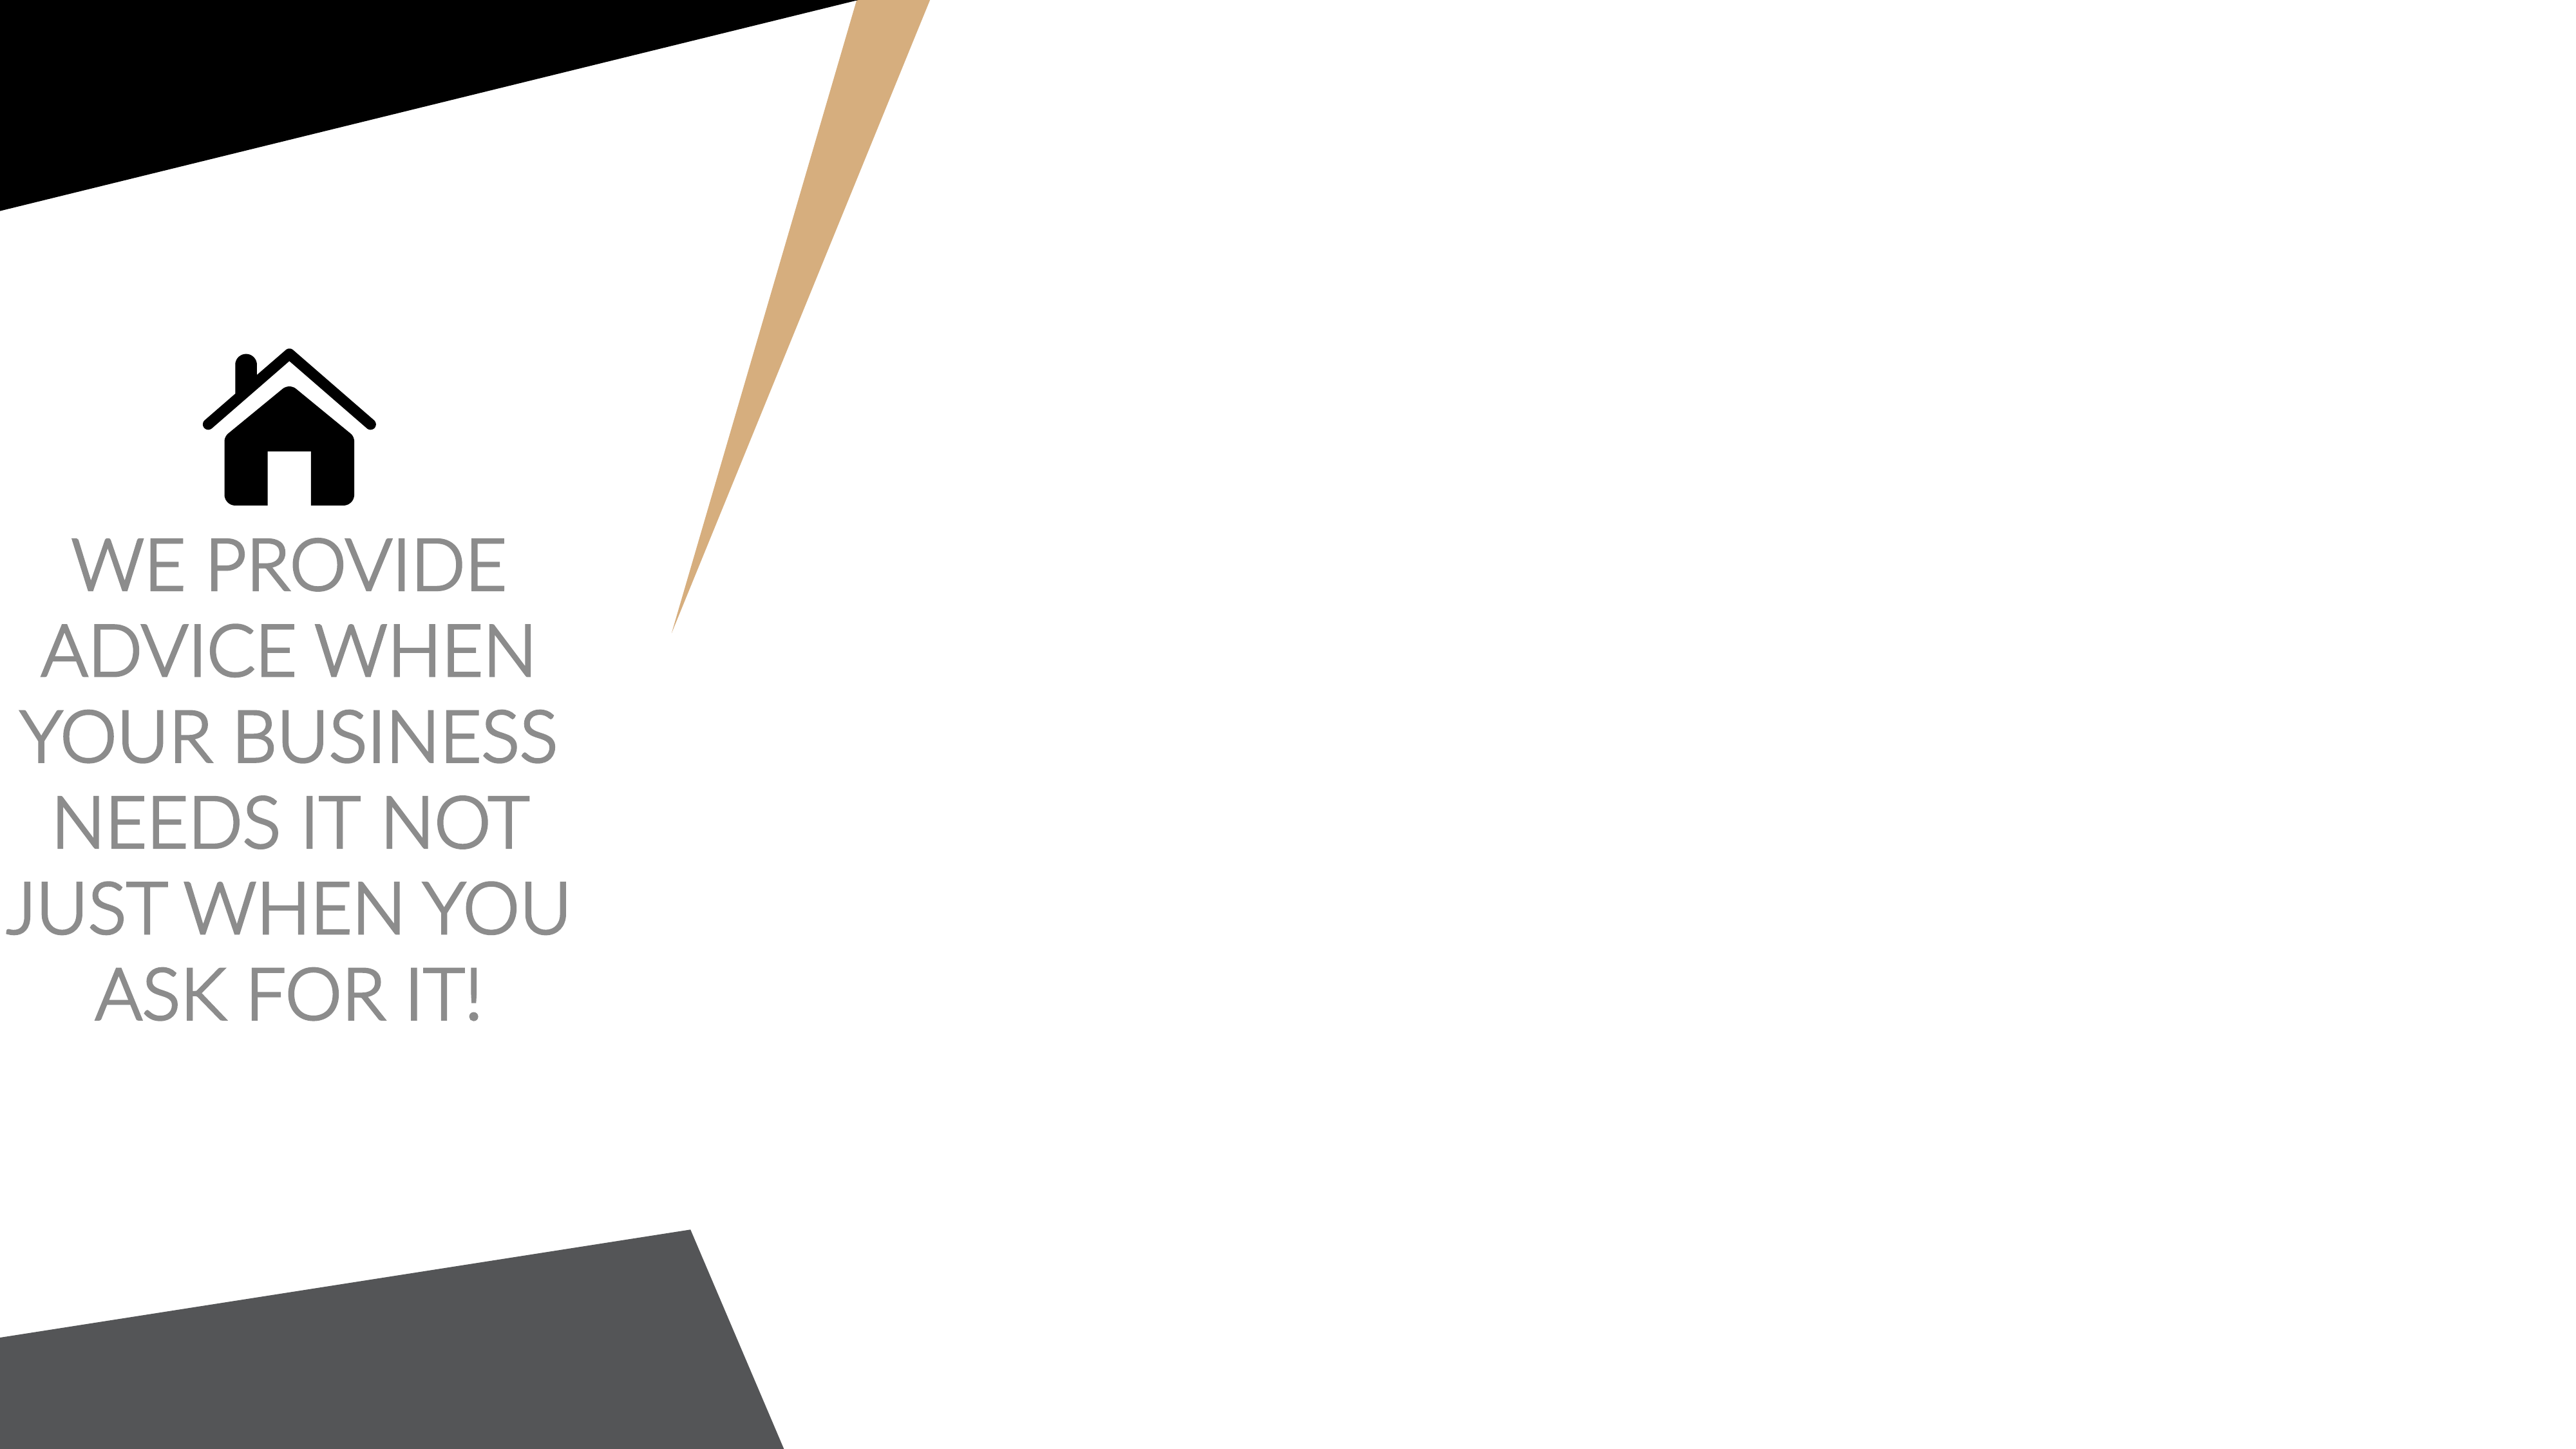

WE PROVIDE ADVICE WHEN YOUR BUSINESS NEEDS IT NOT JUST WHEN YOU ASK FOR IT!